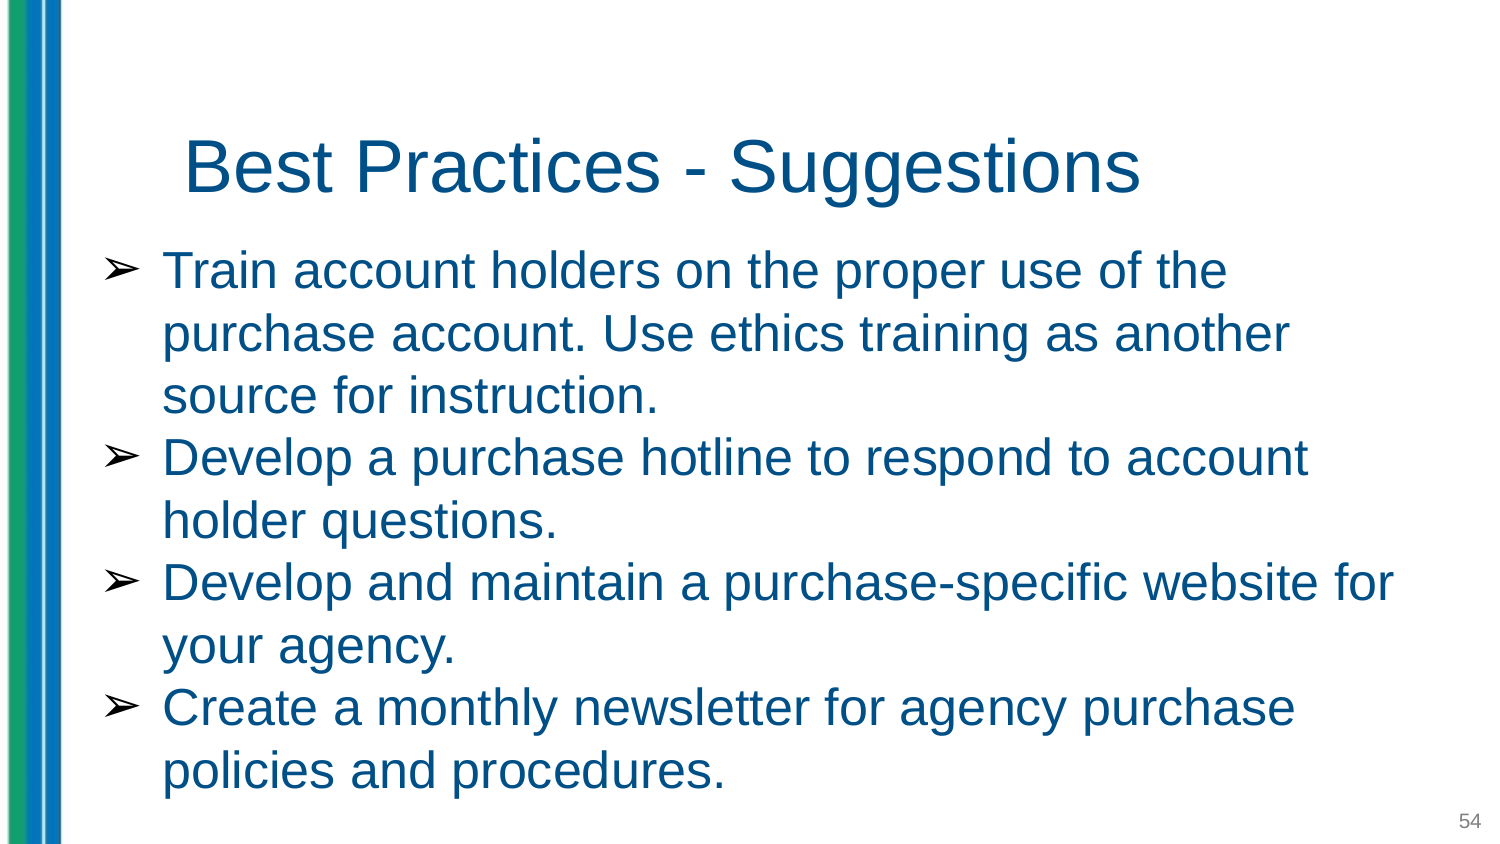

# Best Practices - Suggestions
Train account holders on the proper use of the purchase account. Use ethics training as another source for instruction.
Develop a purchase hotline to respond to account holder questions.
Develop and maintain a purchase-specific website for your agency.
Create a monthly newsletter for agency purchase policies and procedures.